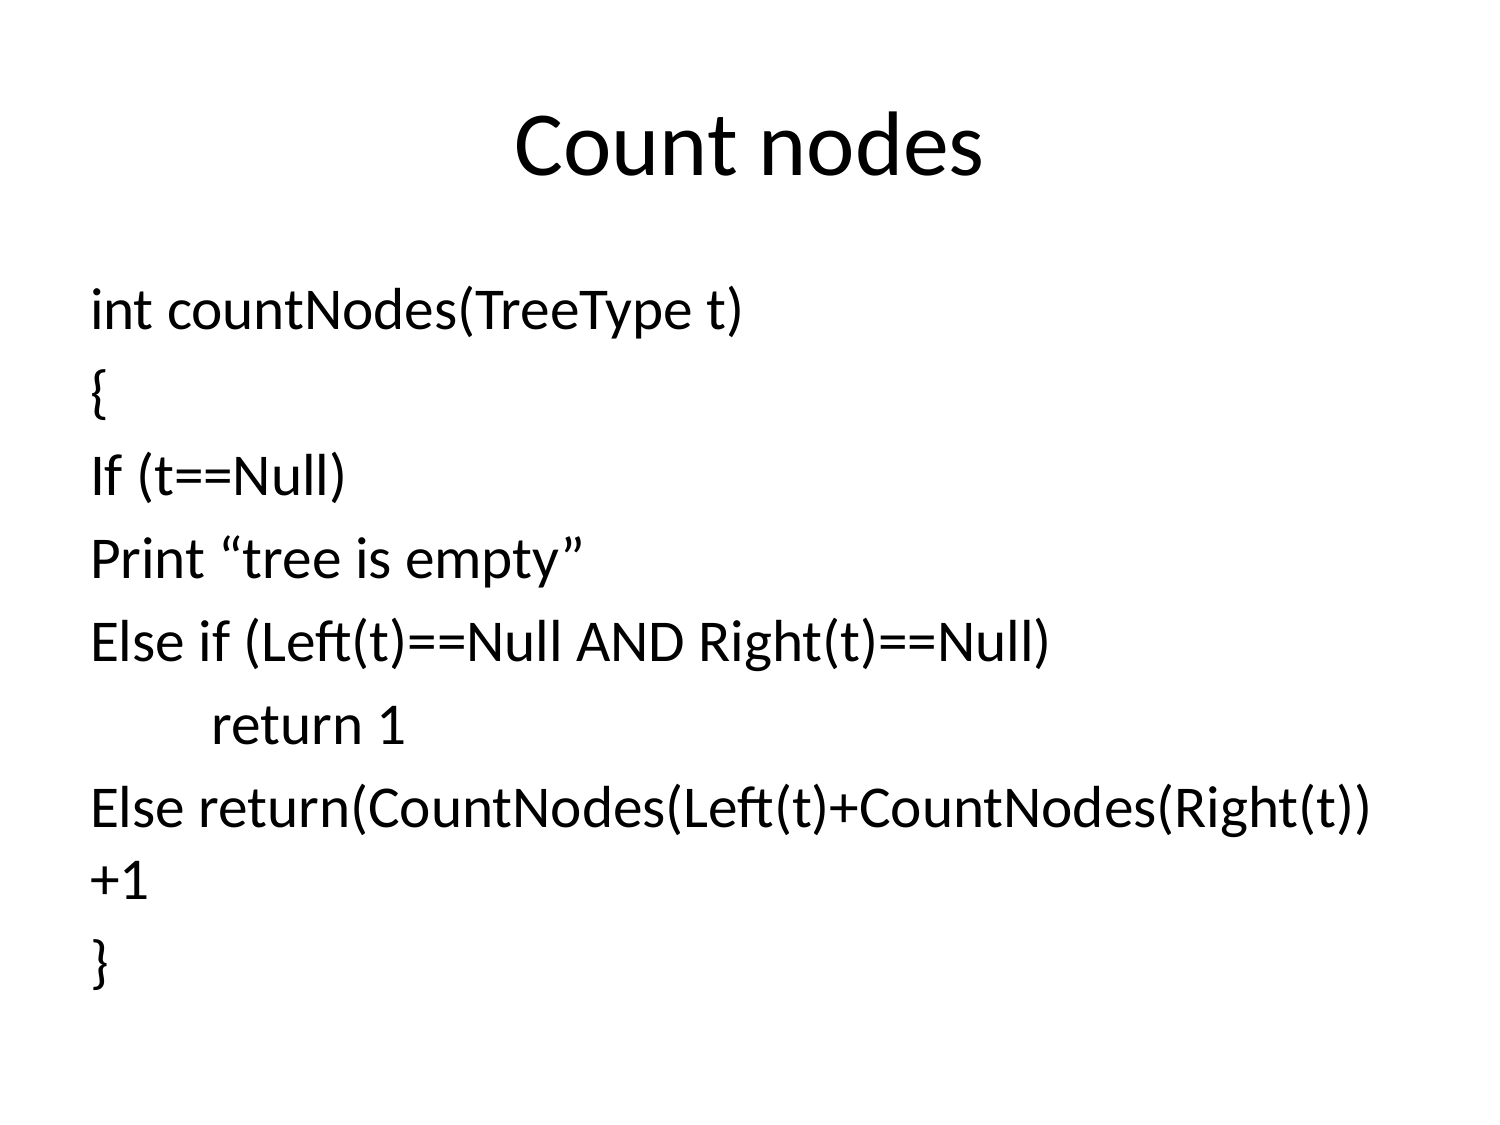

# Count nodes
int countNodes(TreeType t)
{
If (t==Null)
Print “tree is empty”
Else if (Left(t)==Null AND Right(t)==Null)
         return 1
Else return(CountNodes(Left(t)+CountNodes(Right(t))+1
}